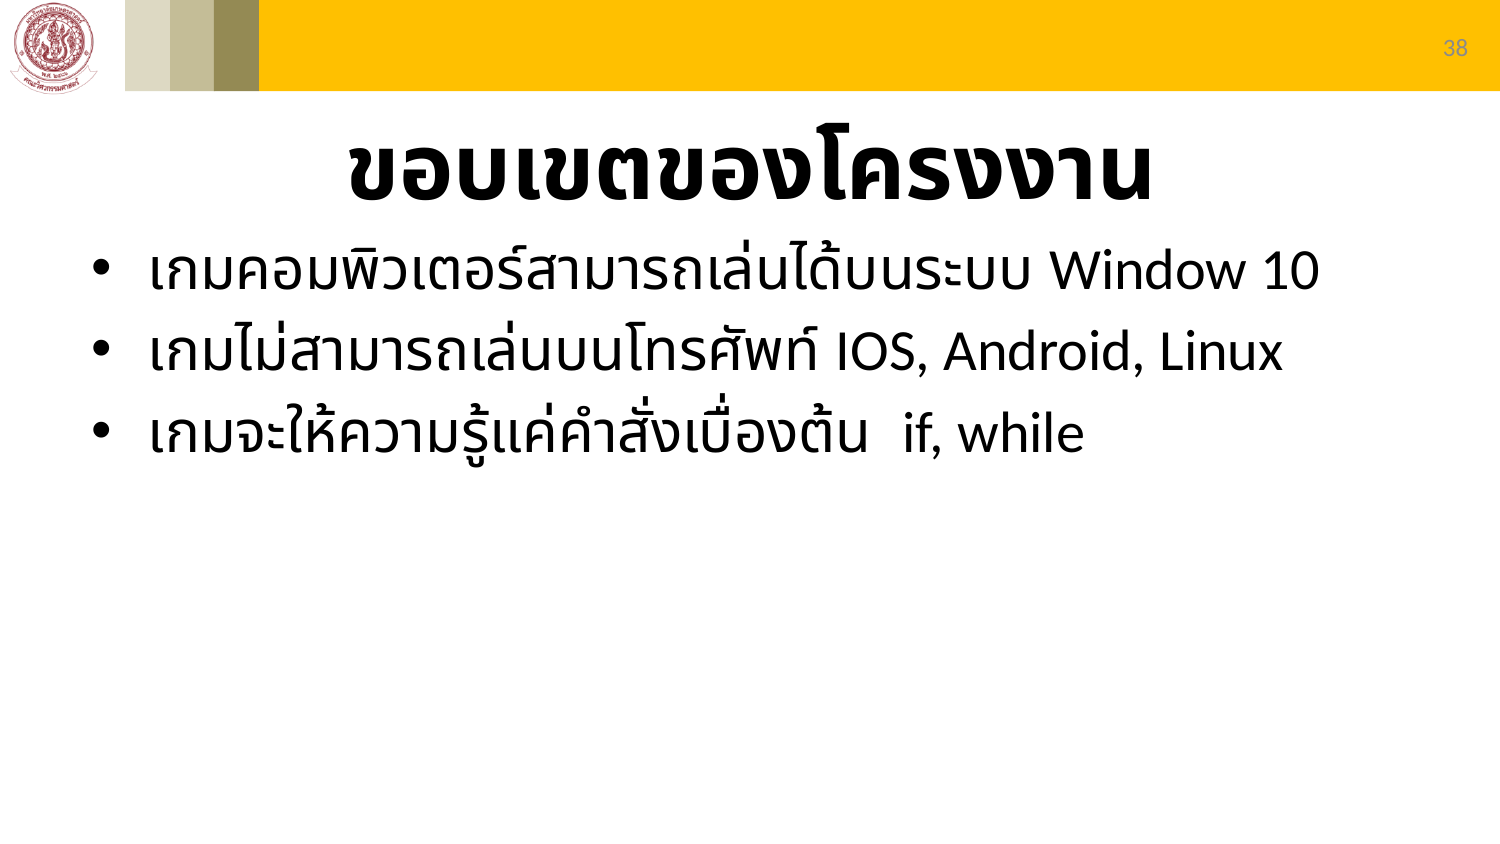

38
# ขอบเขตของโครงงาน
เกมคอมพิวเตอร์สามารถเล่นได้บนระบบ Window 10
เกมไม่สามารถเล่นบนโทรศัพท์ IOS, Android, Linux
เกมจะให้ความรู้แค่คำสั่งเบื่องต้น  if, while